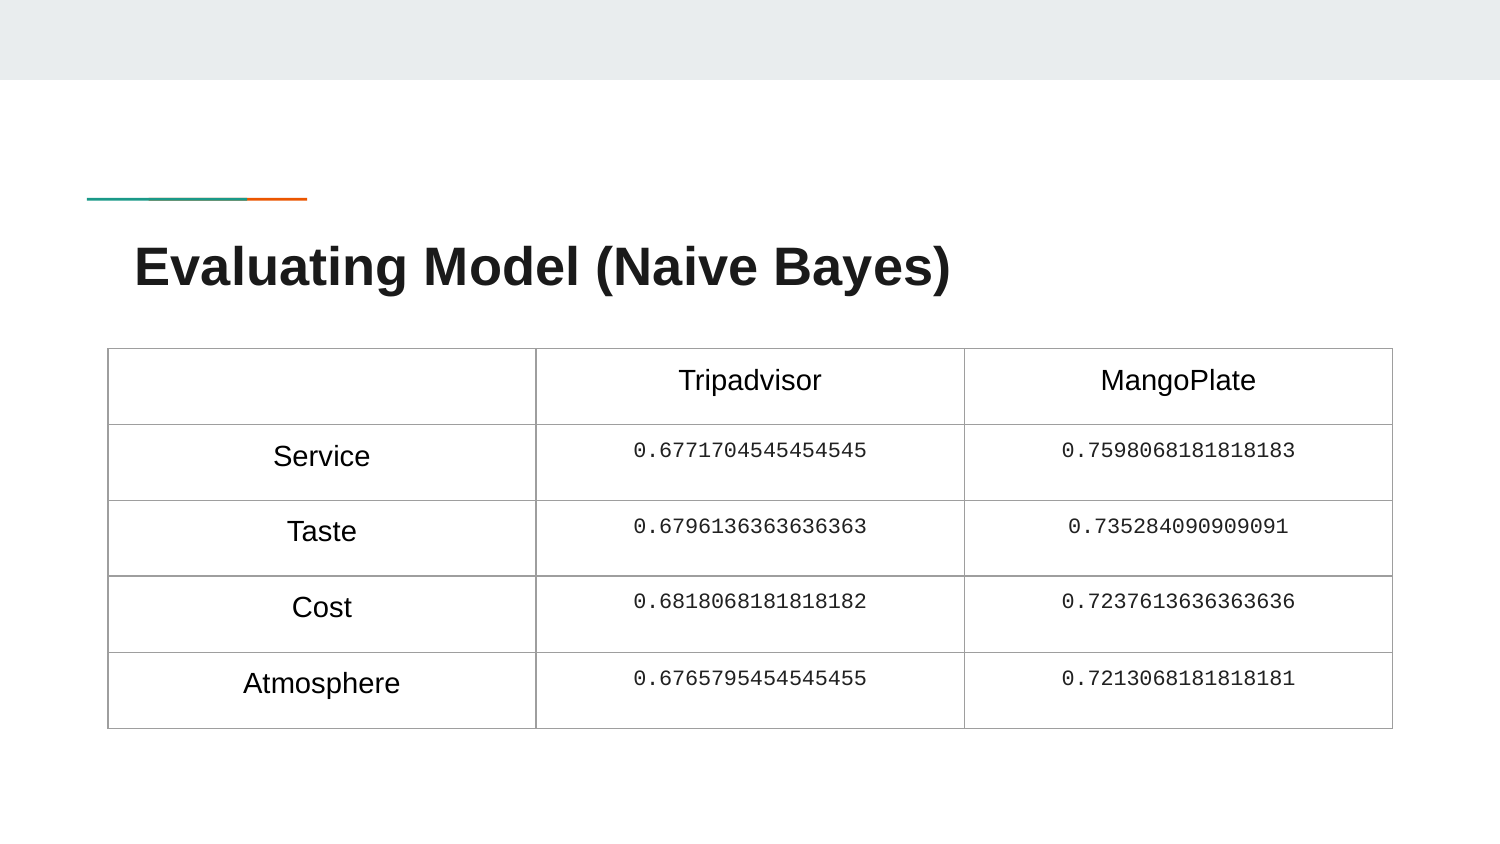

# Evaluating Model (Naive Bayes)
|  | Tripadvisor | MangoPlate |
| --- | --- | --- |
| Service | 0.6771704545454545 | 0.7598068181818183 |
| Taste | 0.6796136363636363 | 0.735284090909091 |
| Cost | 0.6818068181818182 | 0.7237613636363636 |
| Atmosphere | 0.6765795454545455 | 0.7213068181818181 |